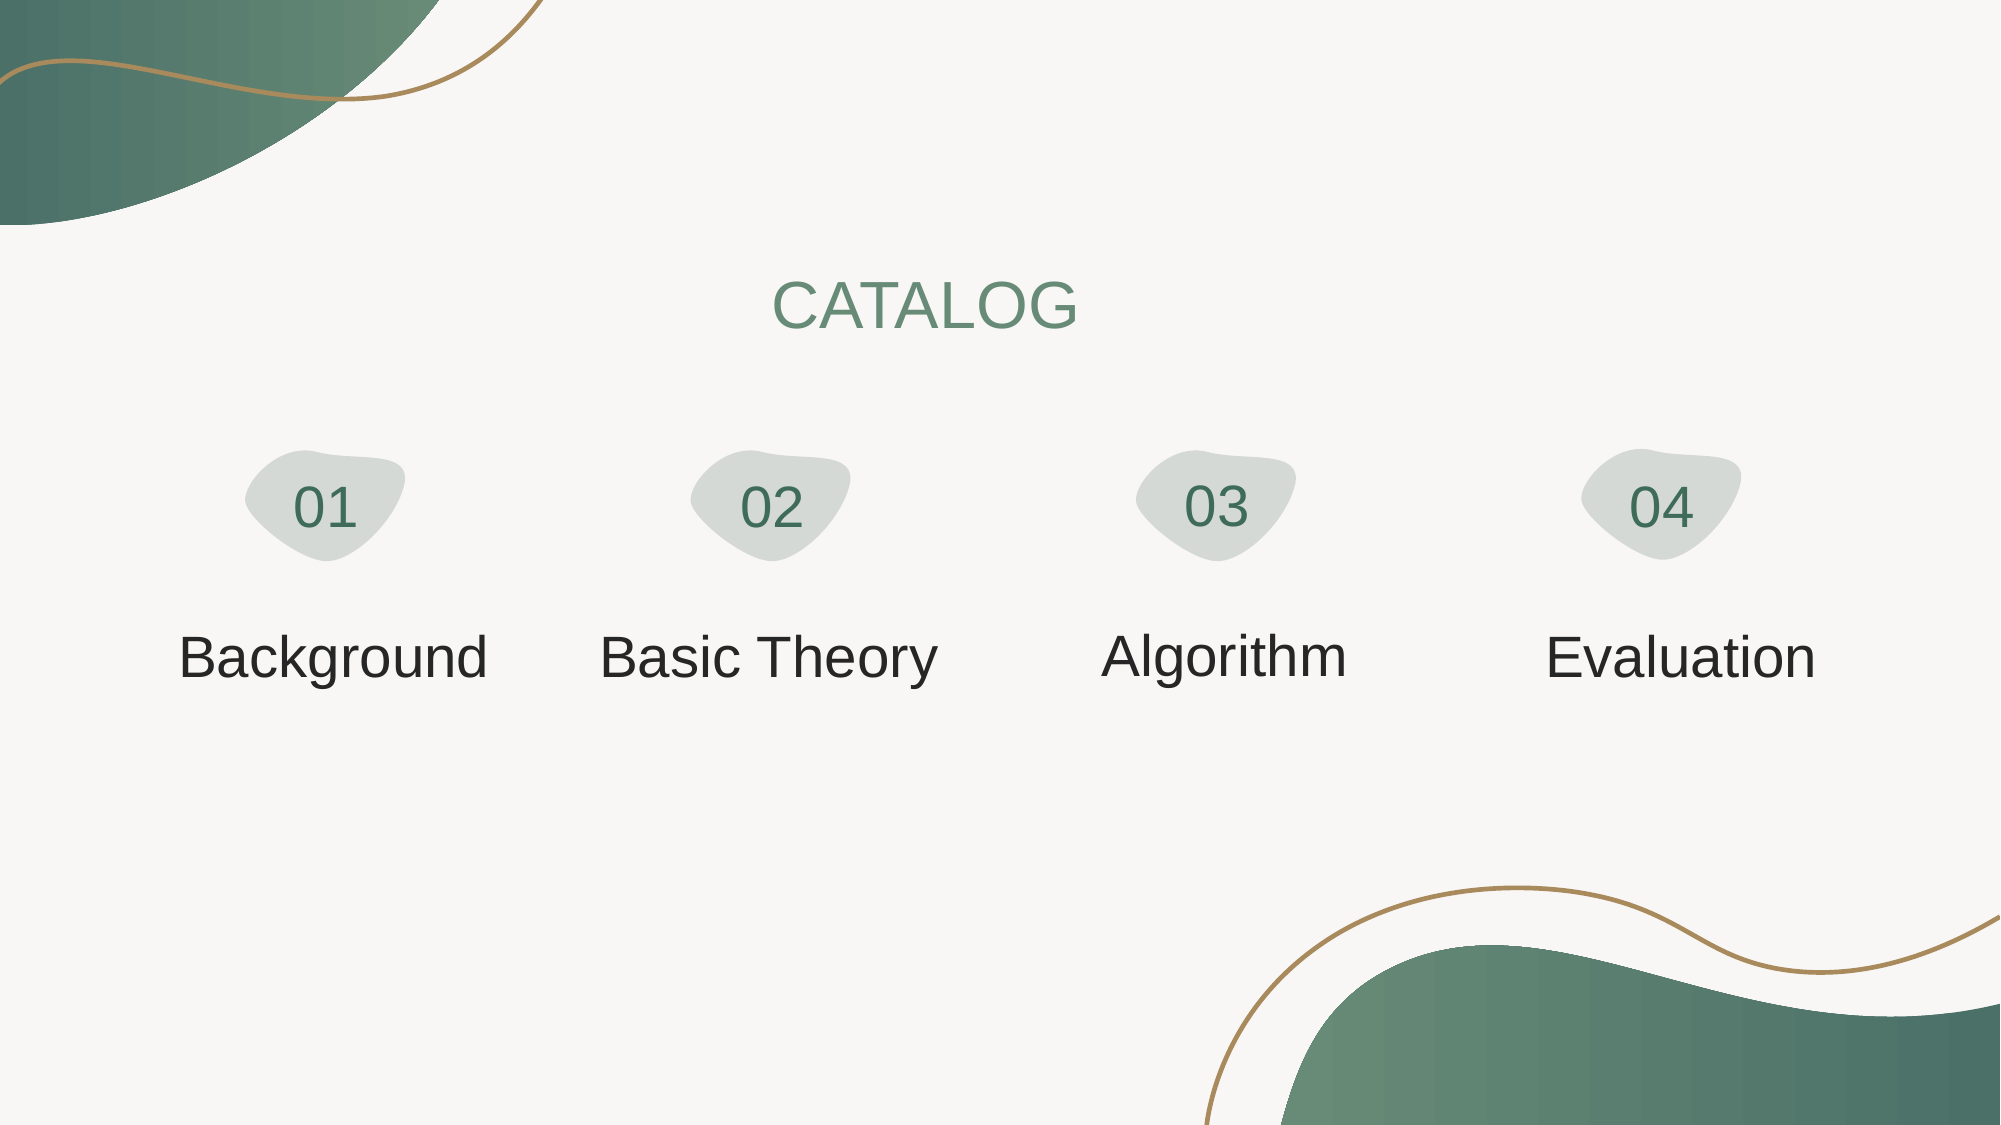

CATALOG

03
01
02
04
Background
Basic Theory
Algorithm

Evaluation